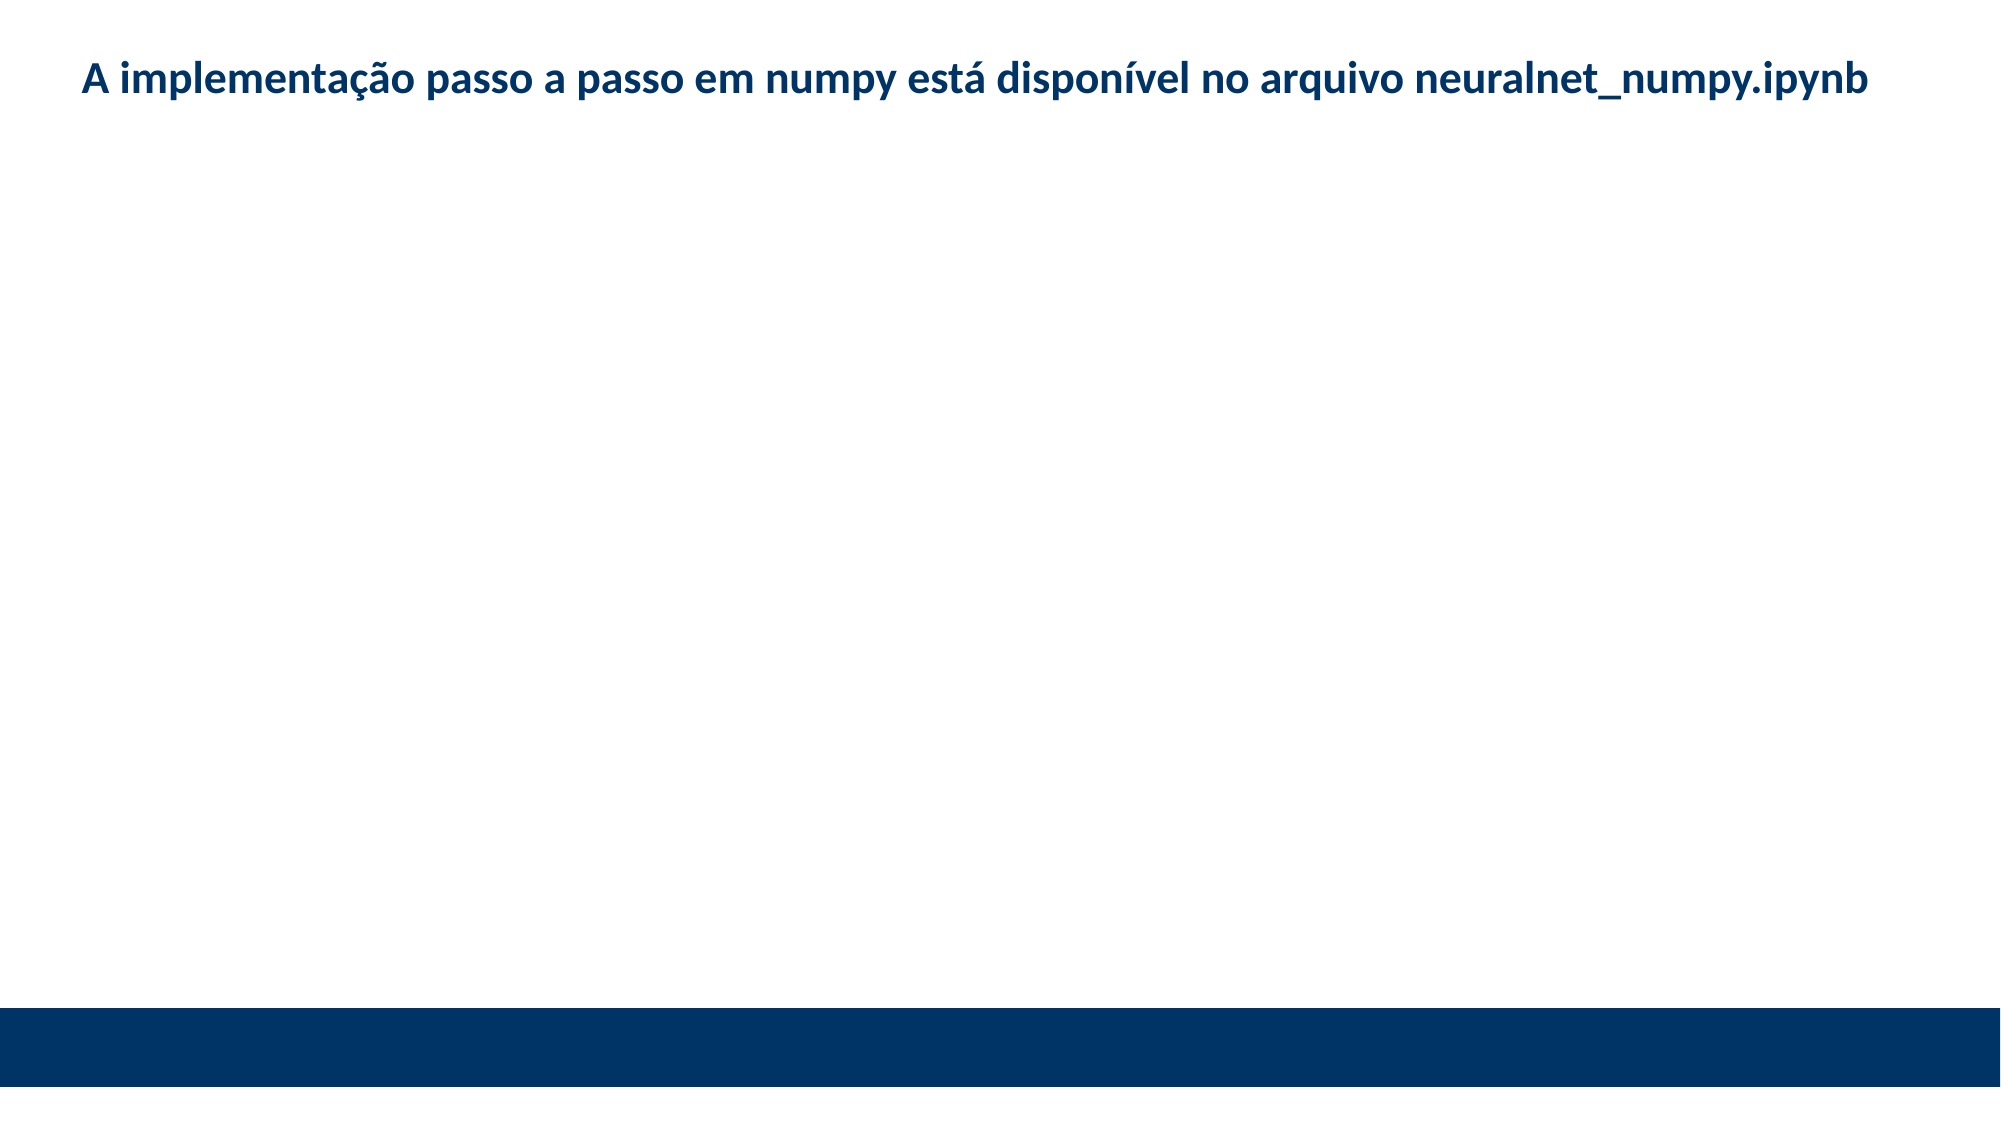

# A implementação passo a passo em numpy está disponível no arquivo neuralnet_numpy.ipynb